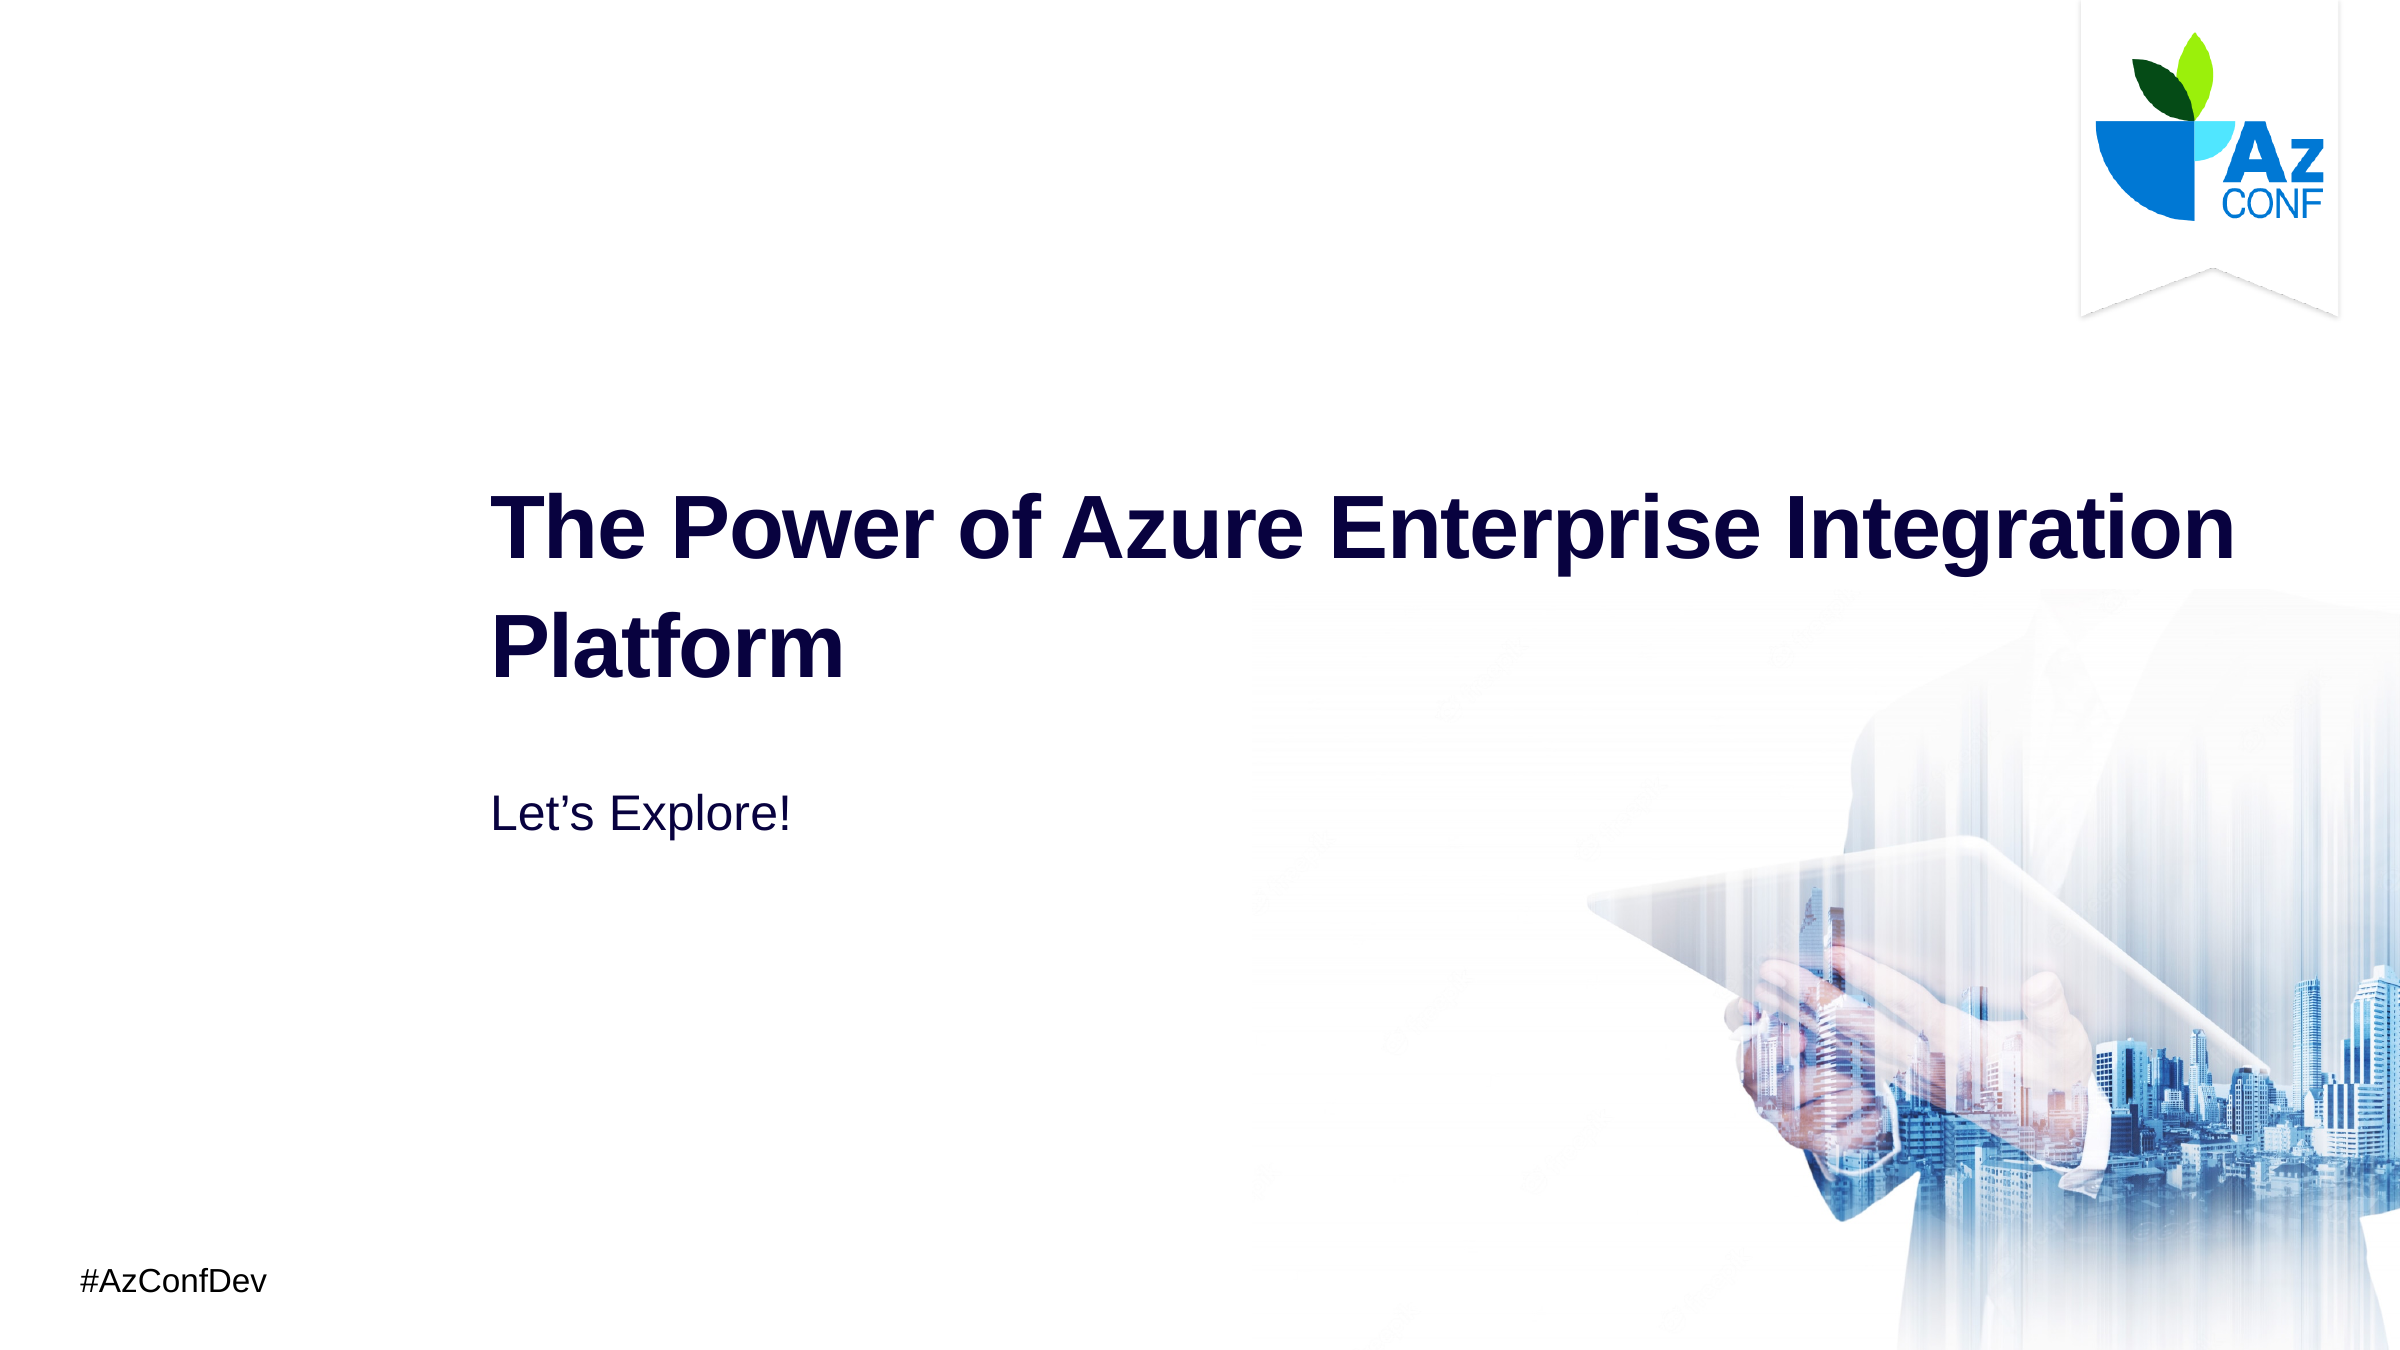

# The Power of Azure Enterprise Integration Platform
Let’s Explore!